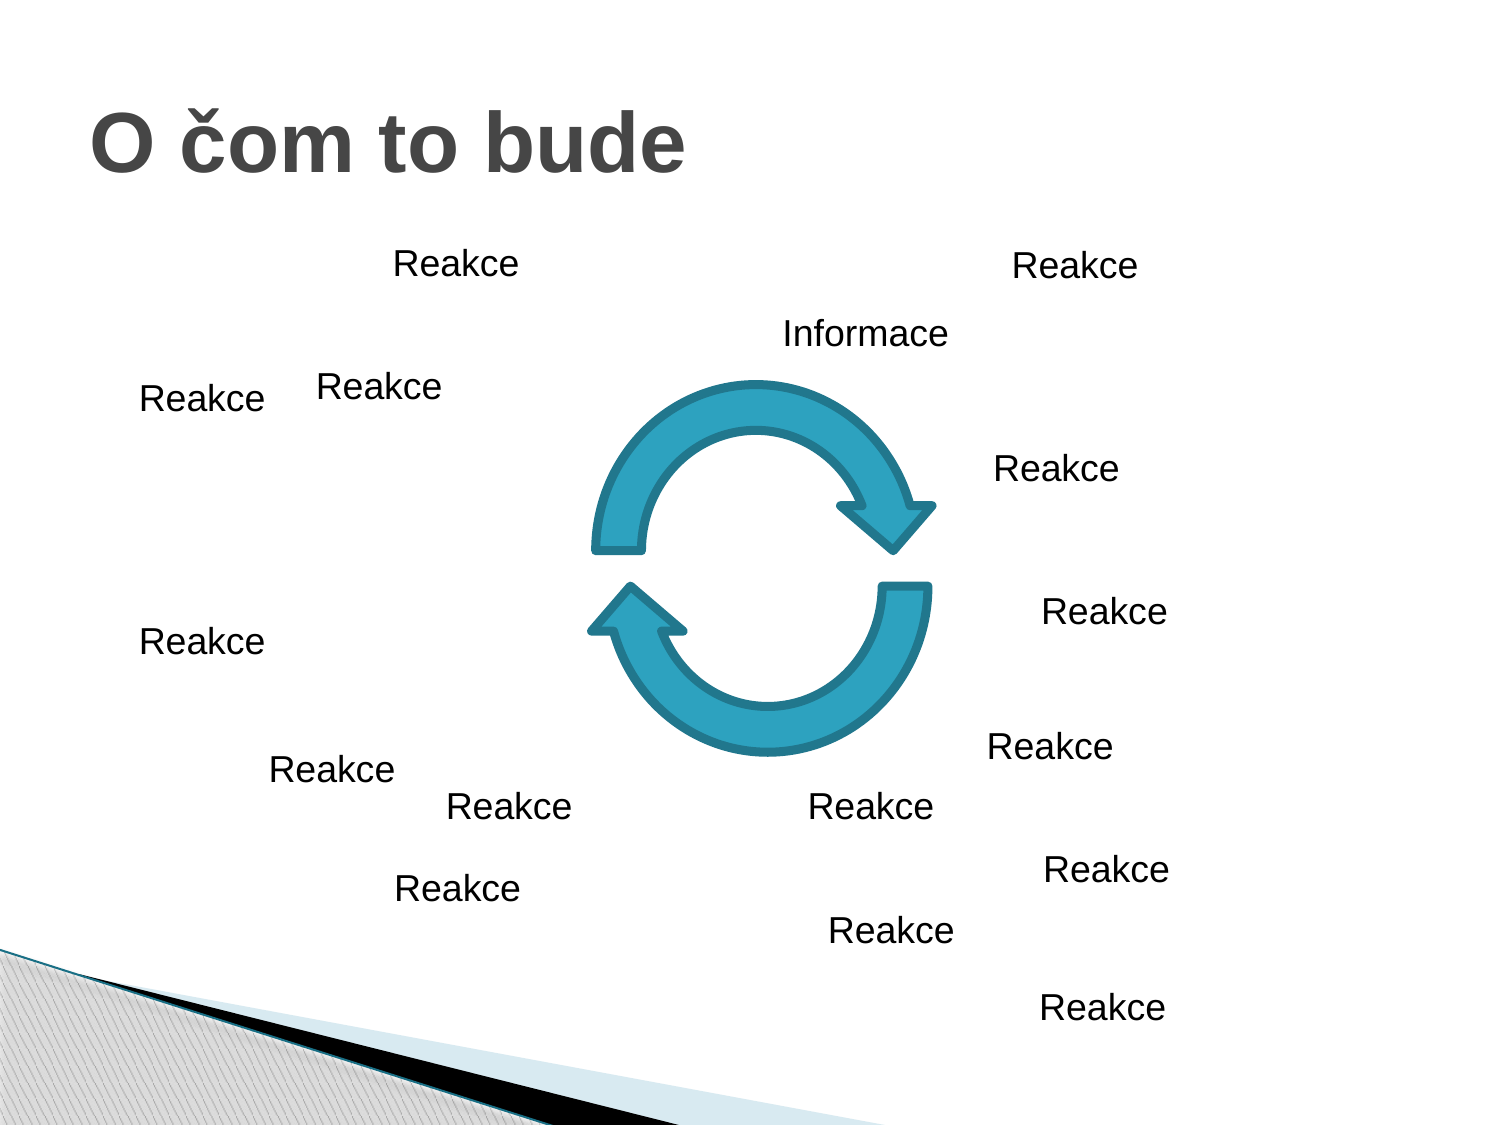

# O čom to bude
Reakce
Reakce
Informace
Reakce

Reakce

Reakce
Reakce
Reakce
Reakce
Reakce
Reakce
Reakce
Reakce
Reakce
Reakce
Reakce